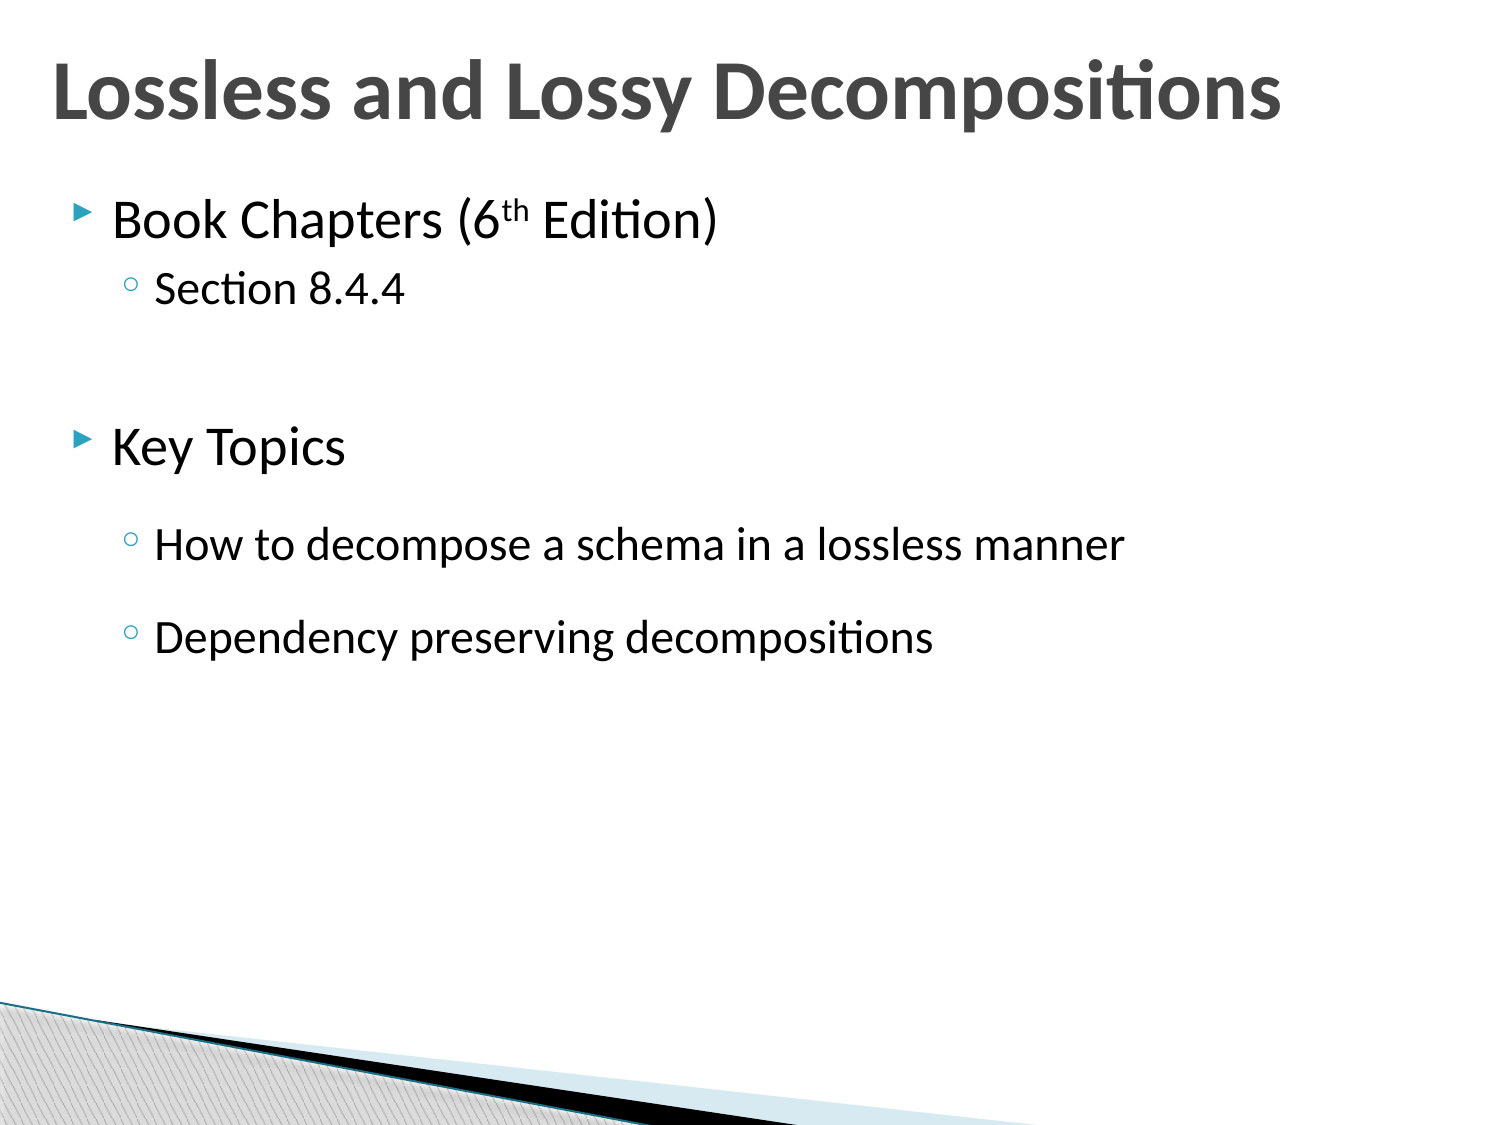

# Lossless and Lossy Decompositions
Book Chapters (6th Edition)
Section 8.4.4

Key Topics
How to decompose a schema in a lossless manner
Dependency preserving decompositions